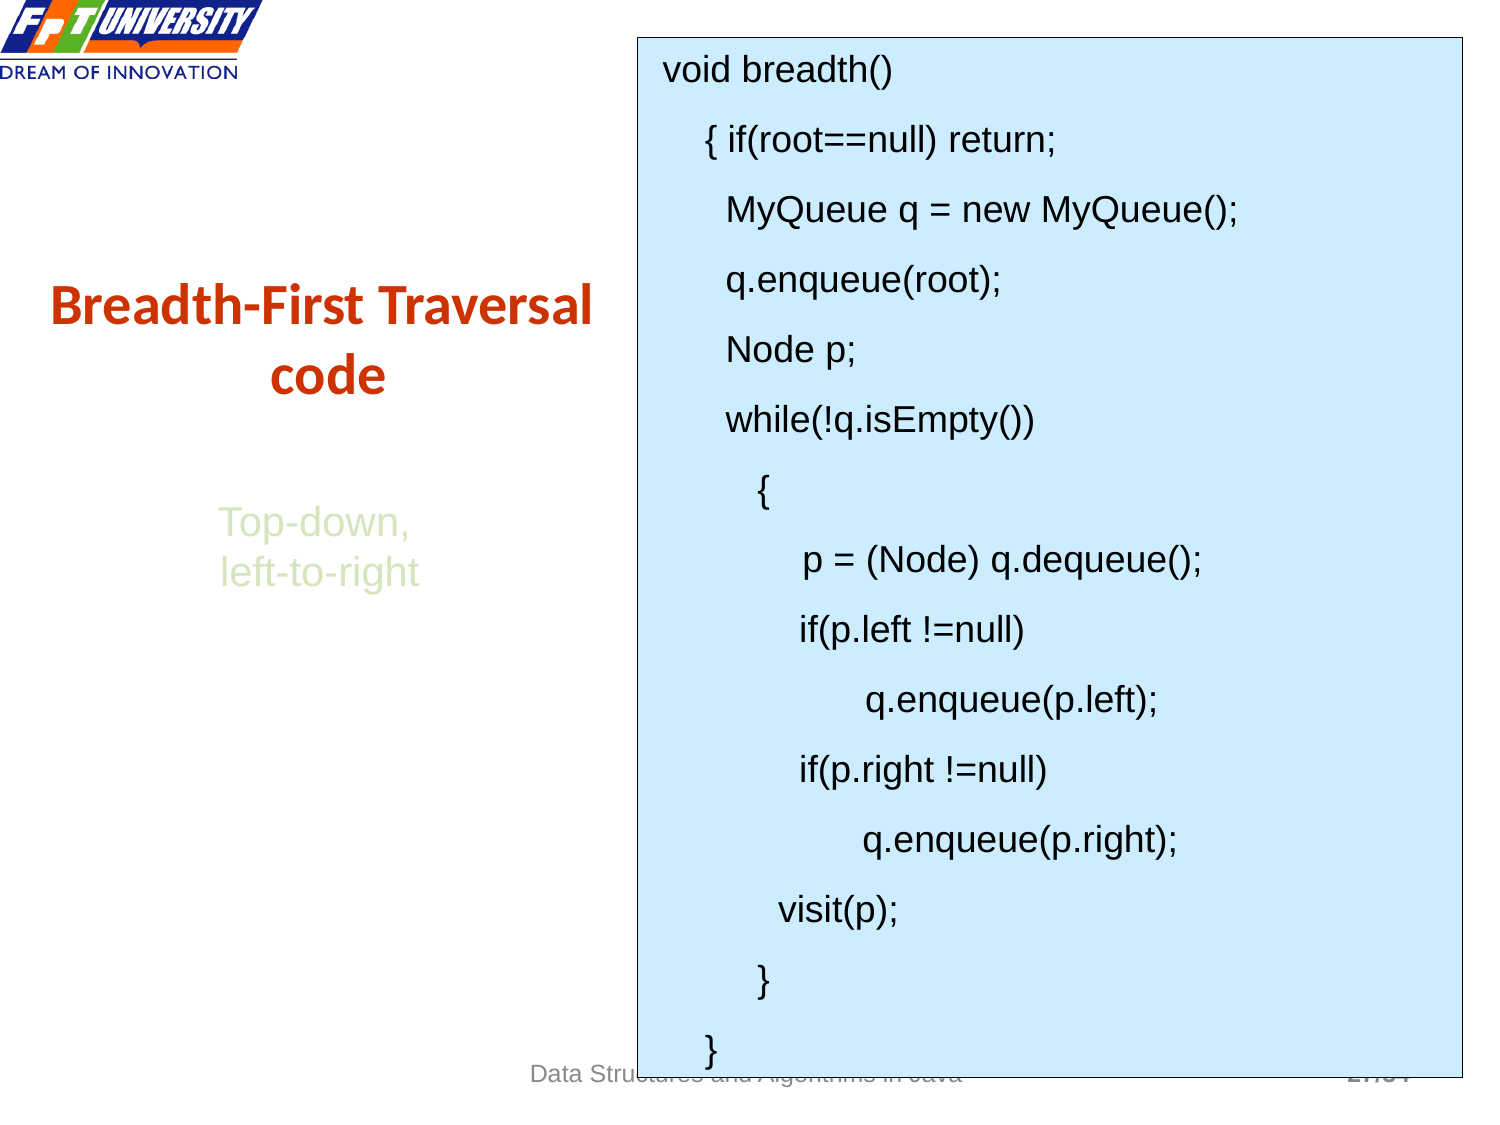

void breadth()
     { if(root==null) return;
       MyQueue q = new MyQueue();
       q.enqueue(root);
       Node p;
       while(!q.isEmpty())
          {
	p = (Node) q.dequeue();
              if(p.left !=null)
            	      q.enqueue(p.left);
              if(p.right !=null)
                    q.enqueue(p.right);
            visit(p);
          }
     }
 27
# Breadth-First Traversal code
Top-down,
 left-to-right
Data Structures and Algorithms in Java
27/34